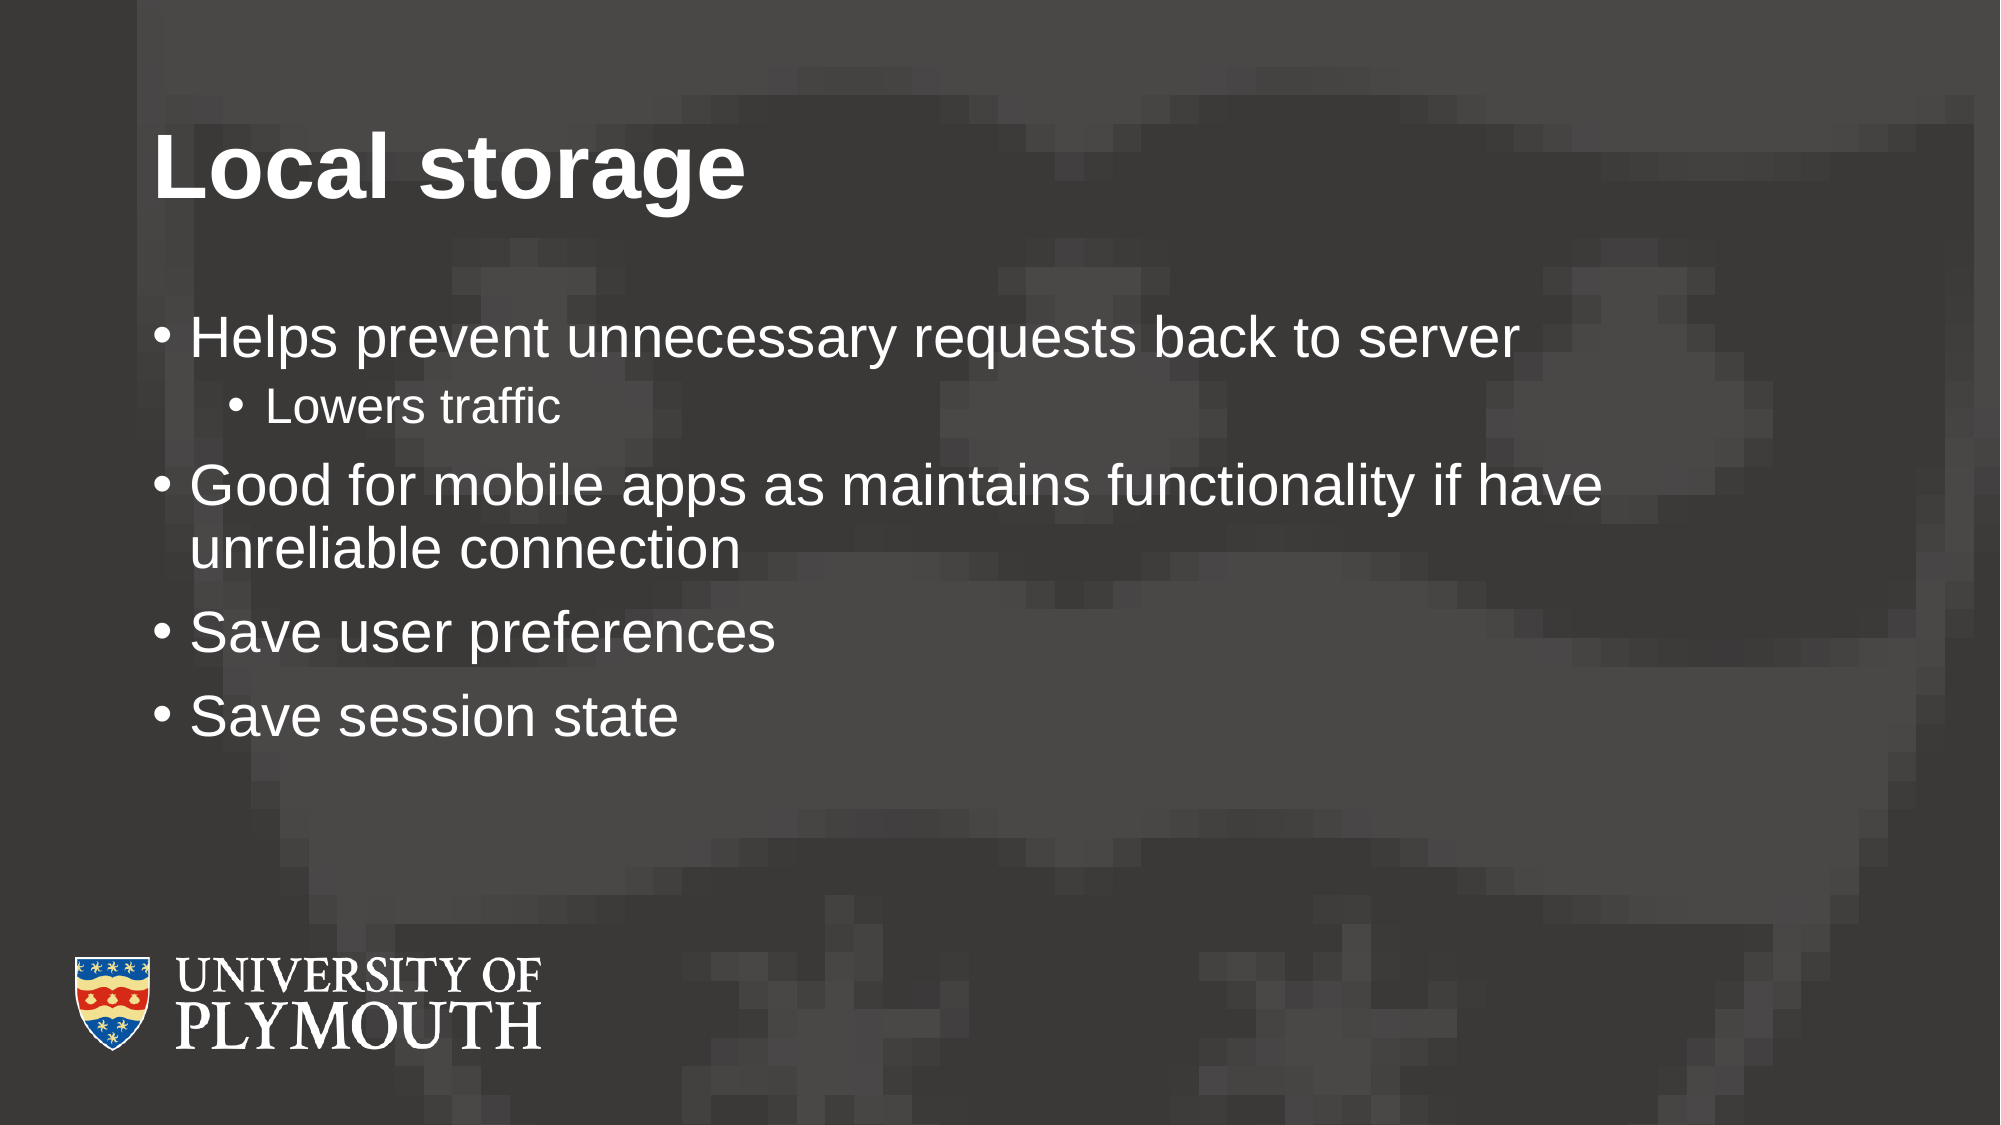

# Local storage
Helps prevent unnecessary requests back to server
Lowers traffic
Good for mobile apps as maintains functionality if have unreliable connection
Save user preferences
Save session state